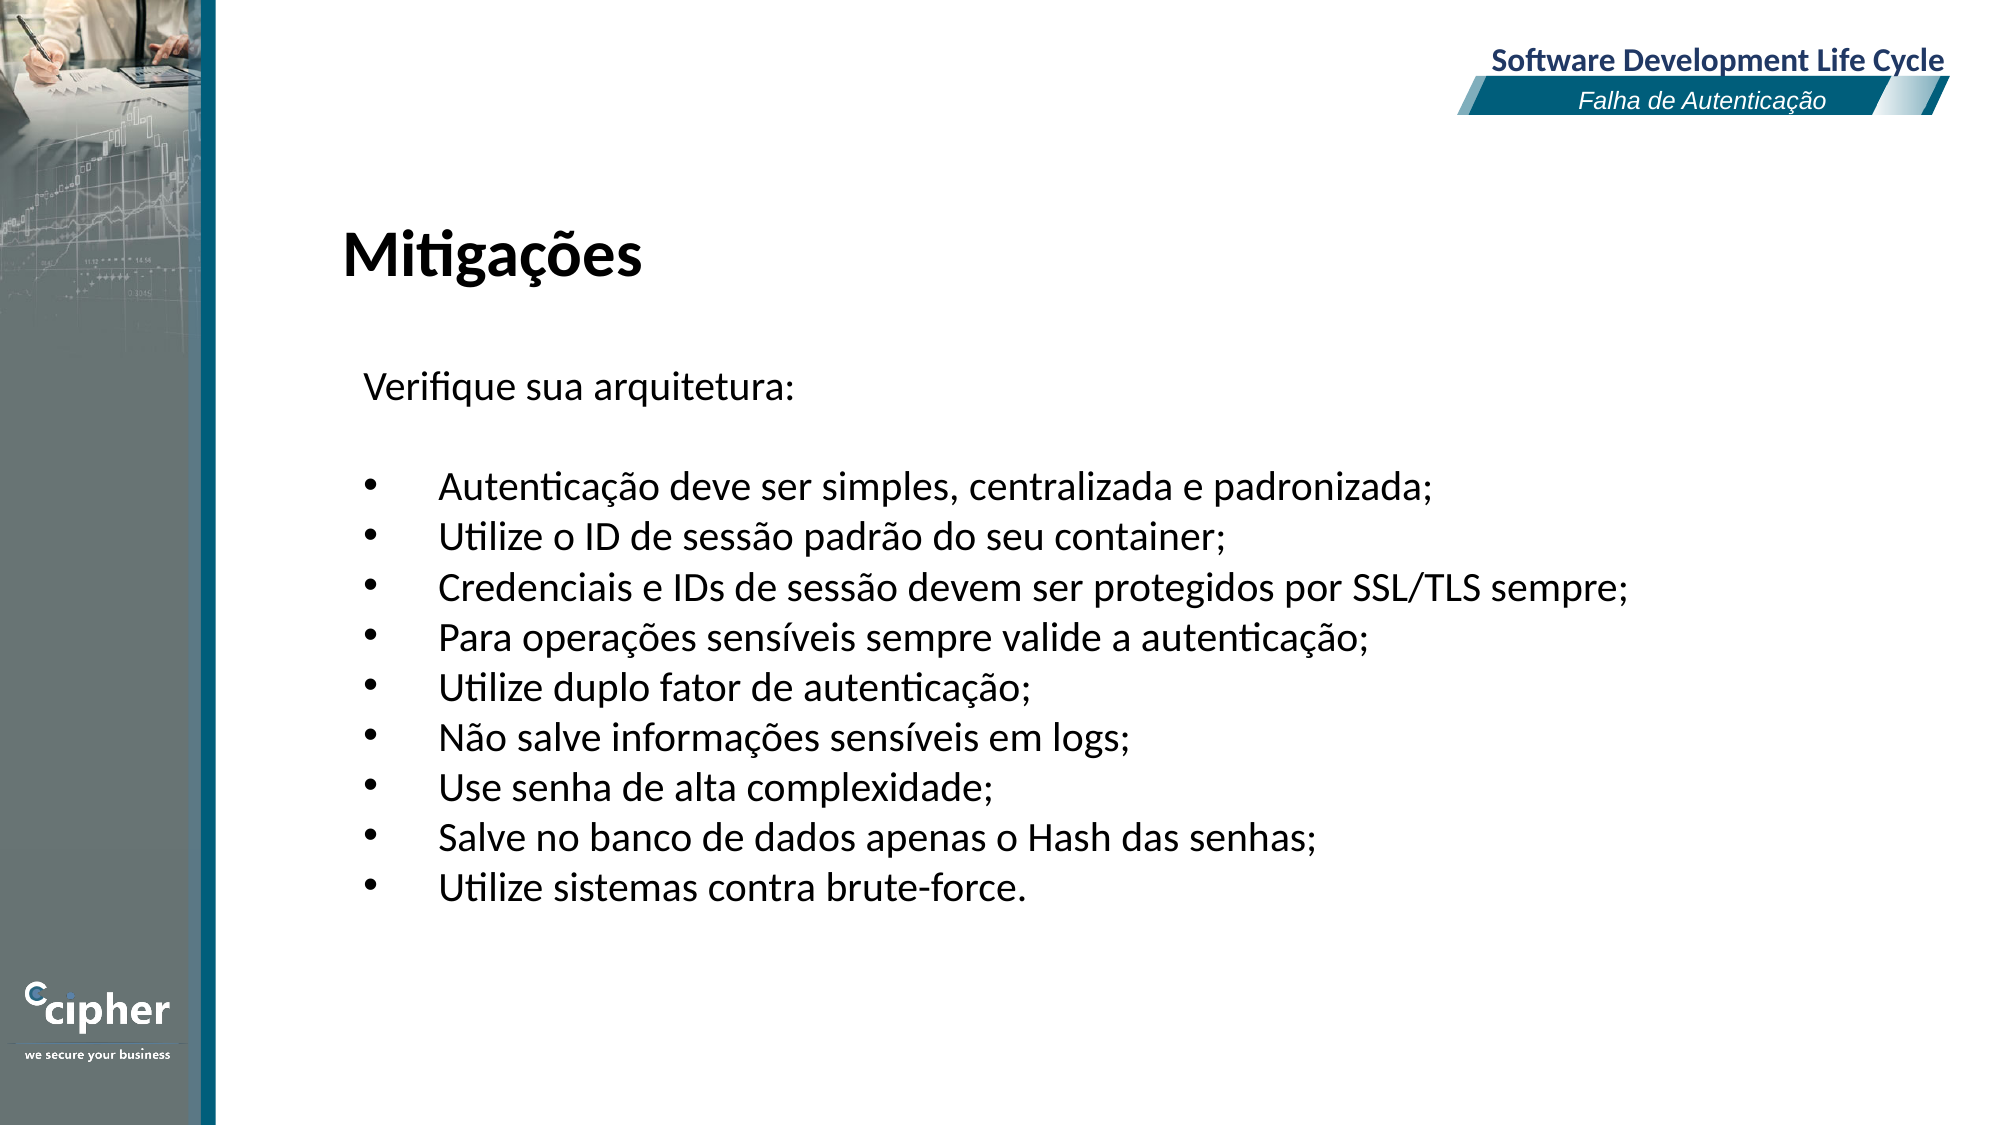

Software Development Life Cycle
Falha de Autenticação

Mitigações
Verifique sua arquitetura:

Autenticação deve ser simples, centralizada e padronizada;
Utilize o ID de sessão padrão do seu container;
Credenciais e IDs de sessão devem ser protegidos por SSL/TLS sempre;
Para operações sensíveis sempre valide a autenticação;
Utilize duplo fator de autenticação;
Não salve informações sensíveis em logs;
Use senha de alta complexidade;
Salve no banco de dados apenas o Hash das senhas;
Utilize sistemas contra brute-force.